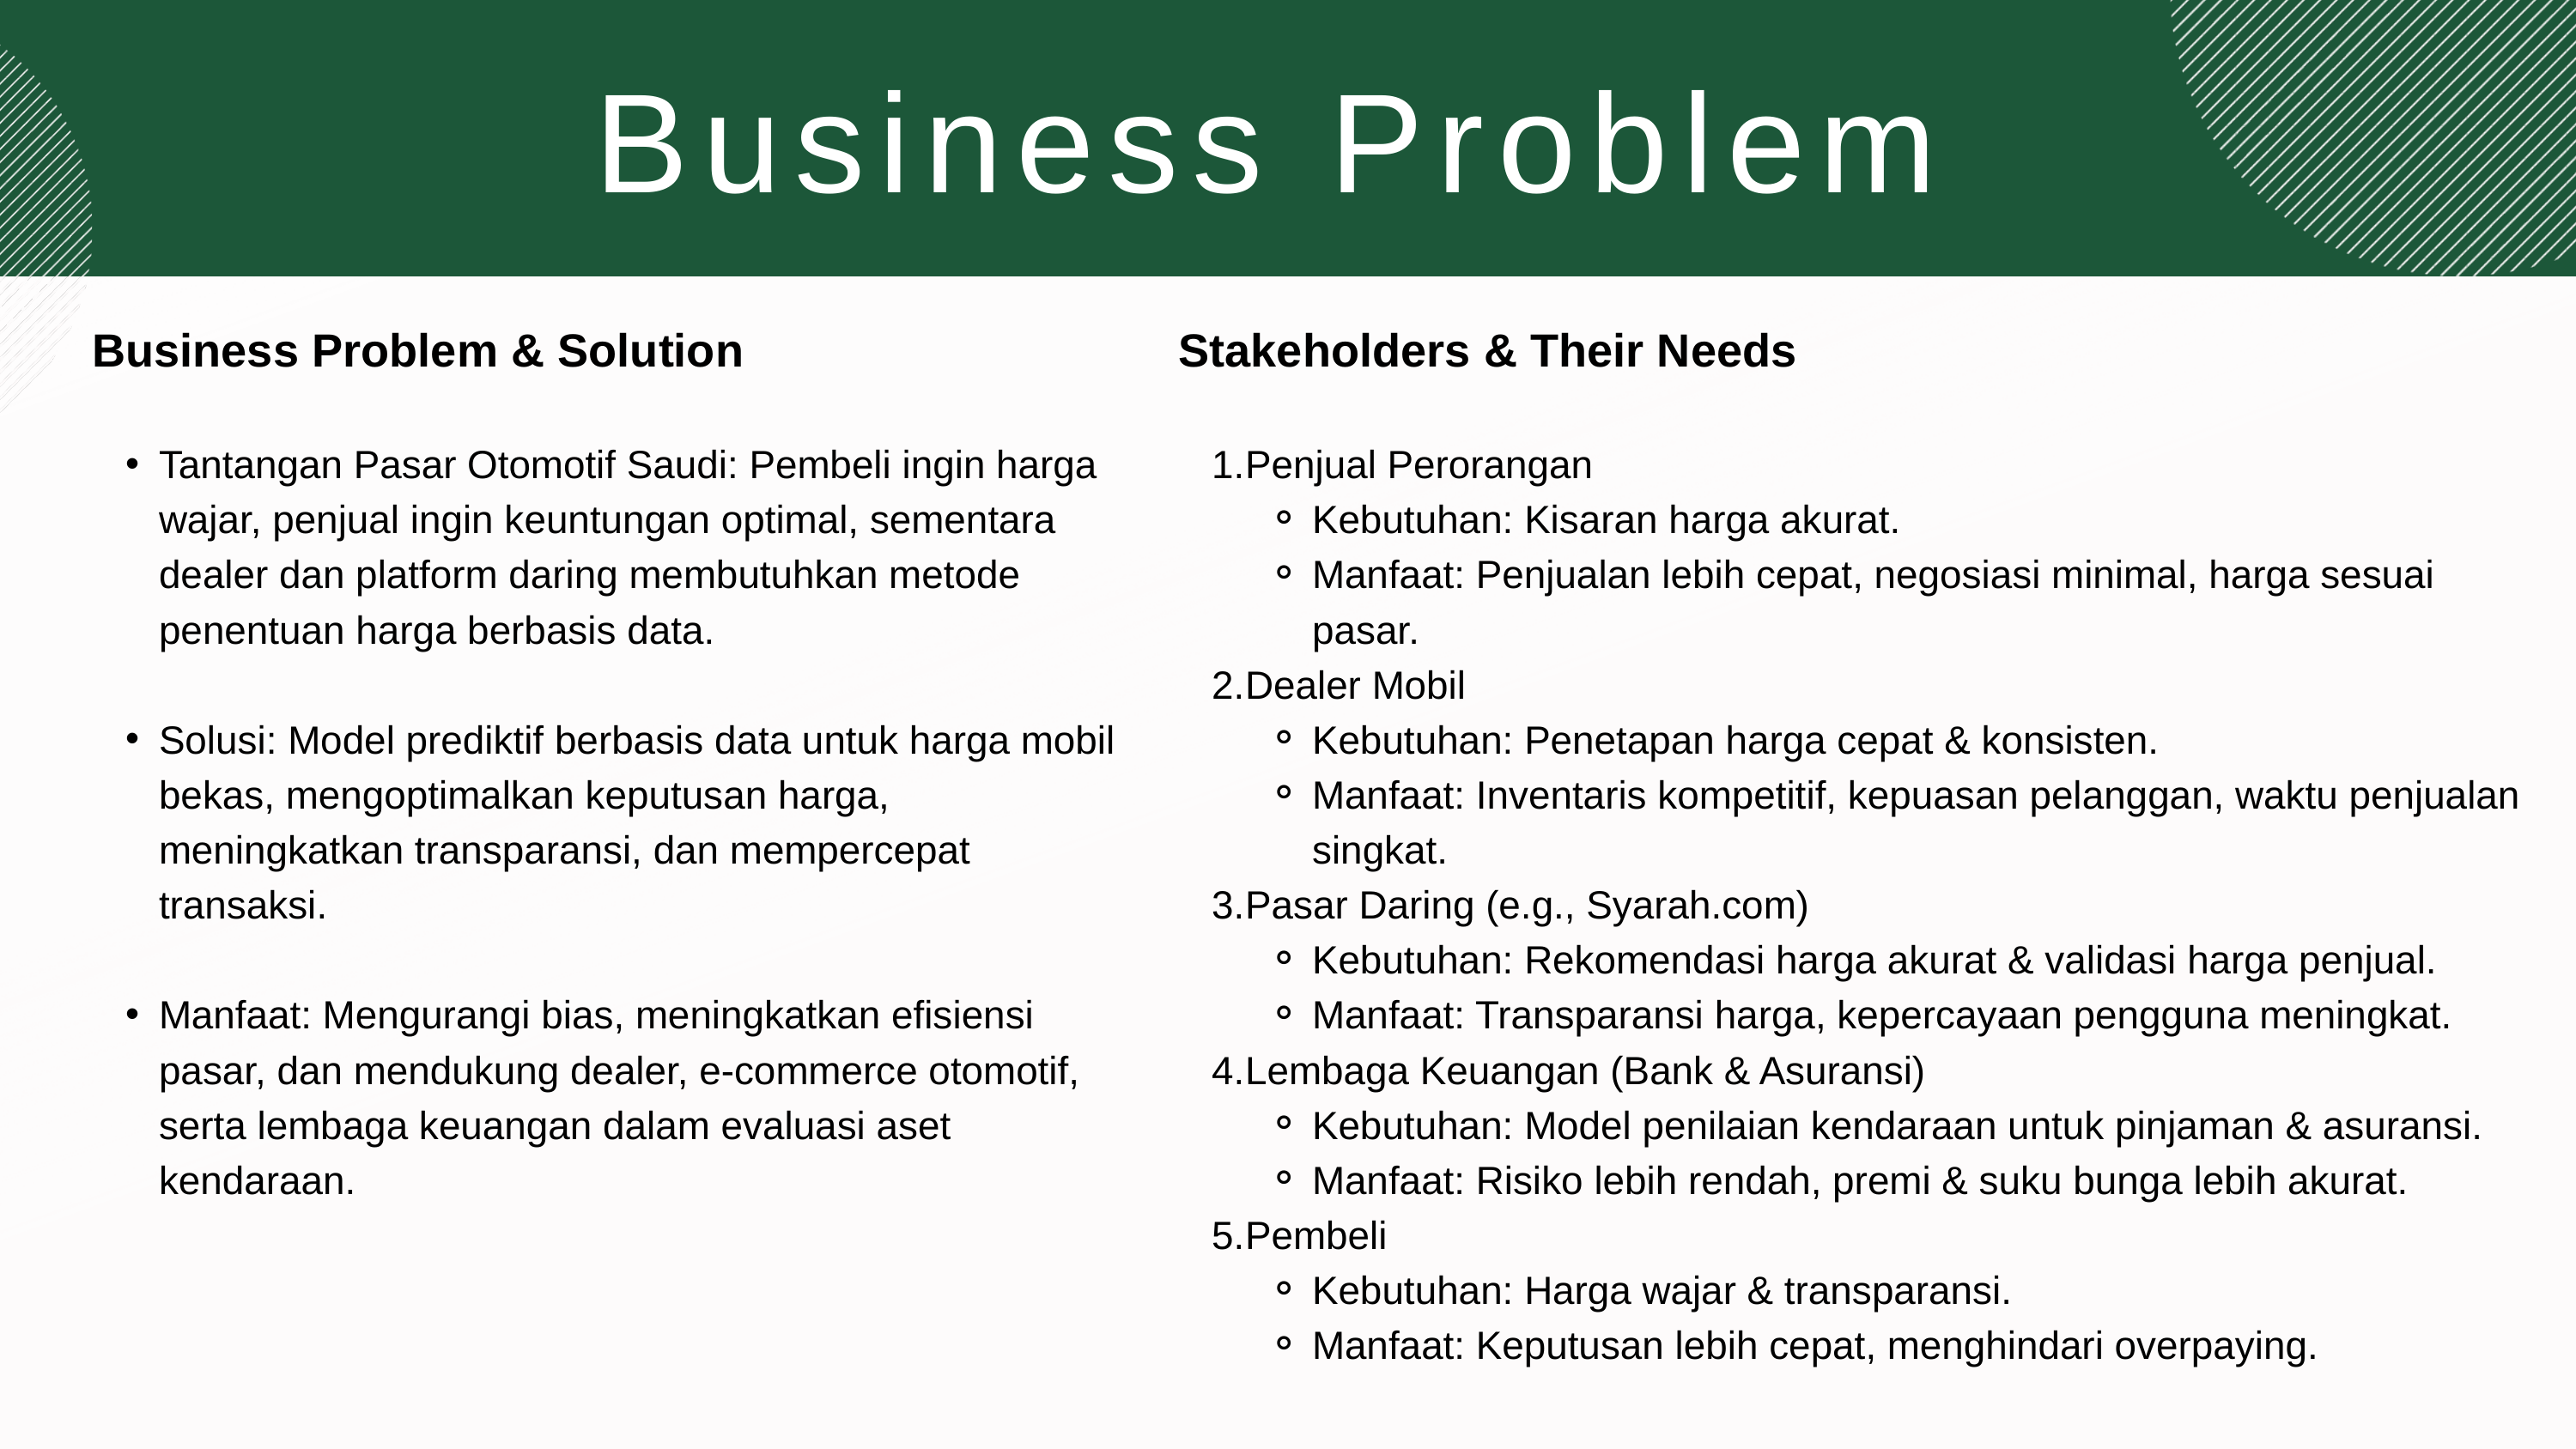

Business Problem
Business Problem & Solution

Tantangan Pasar Otomotif Saudi: Pembeli ingin harga wajar, penjual ingin keuntungan optimal, sementara dealer dan platform daring membutuhkan metode penentuan harga berbasis data.

Solusi: Model prediktif berbasis data untuk harga mobil bekas, mengoptimalkan keputusan harga, meningkatkan transparansi, dan mempercepat transaksi.

Manfaat: Mengurangi bias, meningkatkan efisiensi pasar, dan mendukung dealer, e-commerce otomotif, serta lembaga keuangan dalam evaluasi aset kendaraan.

Stakeholders & Their Needs

Penjual Perorangan
Kebutuhan: Kisaran harga akurat.
Manfaat: Penjualan lebih cepat, negosiasi minimal, harga sesuai pasar.
Dealer Mobil
Kebutuhan: Penetapan harga cepat & konsisten.
Manfaat: Inventaris kompetitif, kepuasan pelanggan, waktu penjualan singkat.
Pasar Daring (e.g., Syarah.com)
Kebutuhan: Rekomendasi harga akurat & validasi harga penjual.
Manfaat: Transparansi harga, kepercayaan pengguna meningkat.
Lembaga Keuangan (Bank & Asuransi)
Kebutuhan: Model penilaian kendaraan untuk pinjaman & asuransi.
Manfaat: Risiko lebih rendah, premi & suku bunga lebih akurat.
Pembeli
Kebutuhan: Harga wajar & transparansi.
Manfaat: Keputusan lebih cepat, menghindari overpaying.